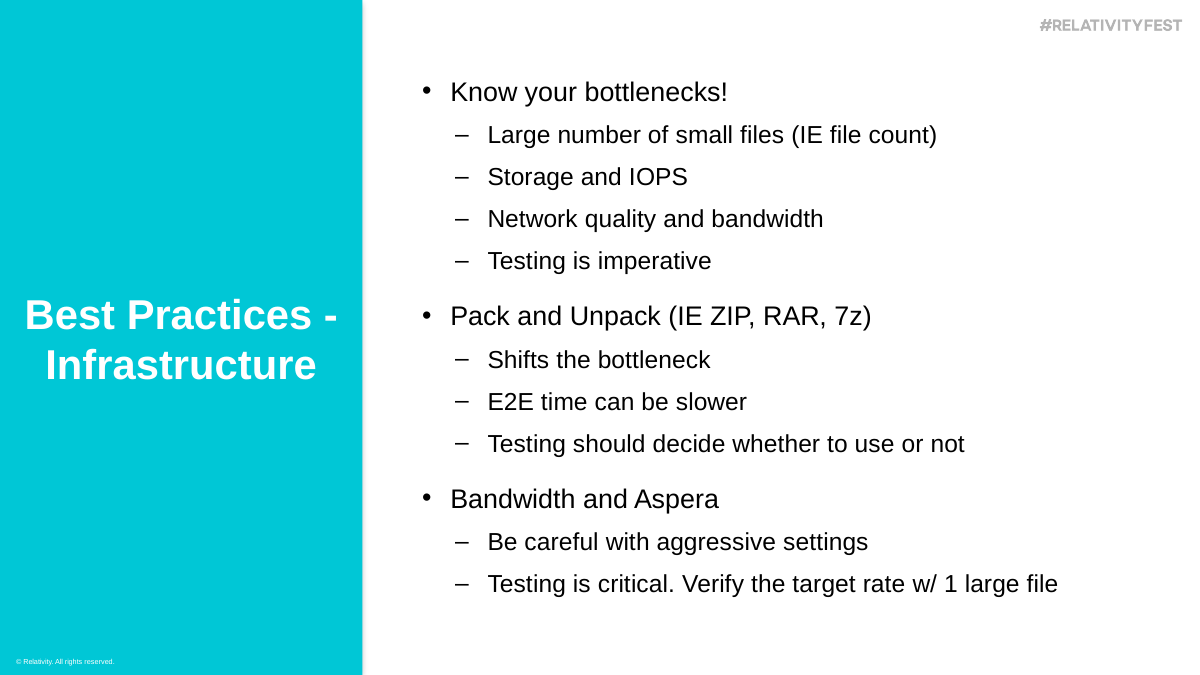

Know your bottlenecks!
Large number of small files (IE file count)
Storage and IOPS
Network quality and bandwidth
Testing is imperative
Pack and Unpack (IE ZIP, RAR, 7z)
Shifts the bottleneck
E2E time can be slower
Testing should decide whether to use or not
Bandwidth and Aspera
Be careful with aggressive settings
Testing is critical. Verify the target rate w/ 1 large file

Best Practices - Infrastructure